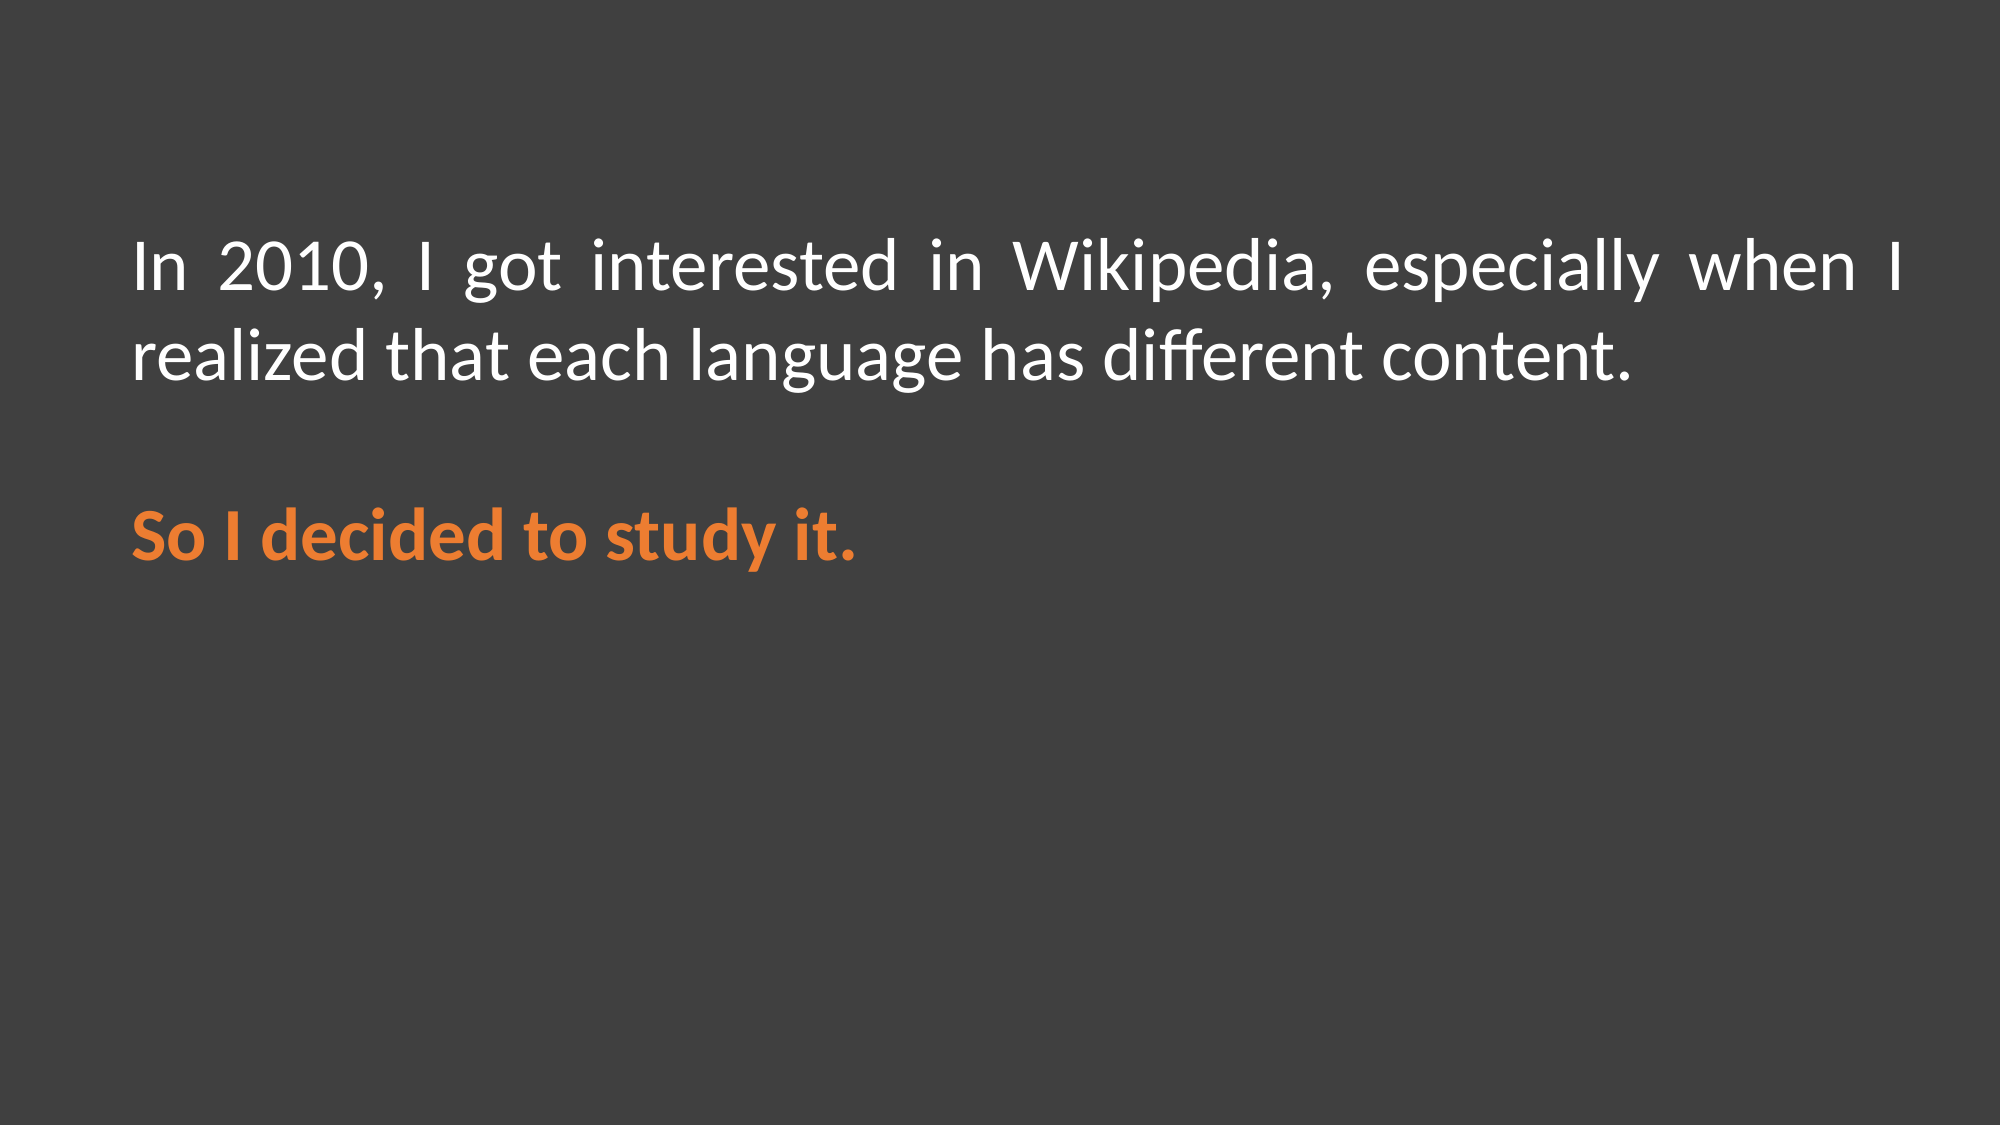

In 2010, I got interested in Wikipedia, especially when I realized that each language has different content.

So I decided to study it.